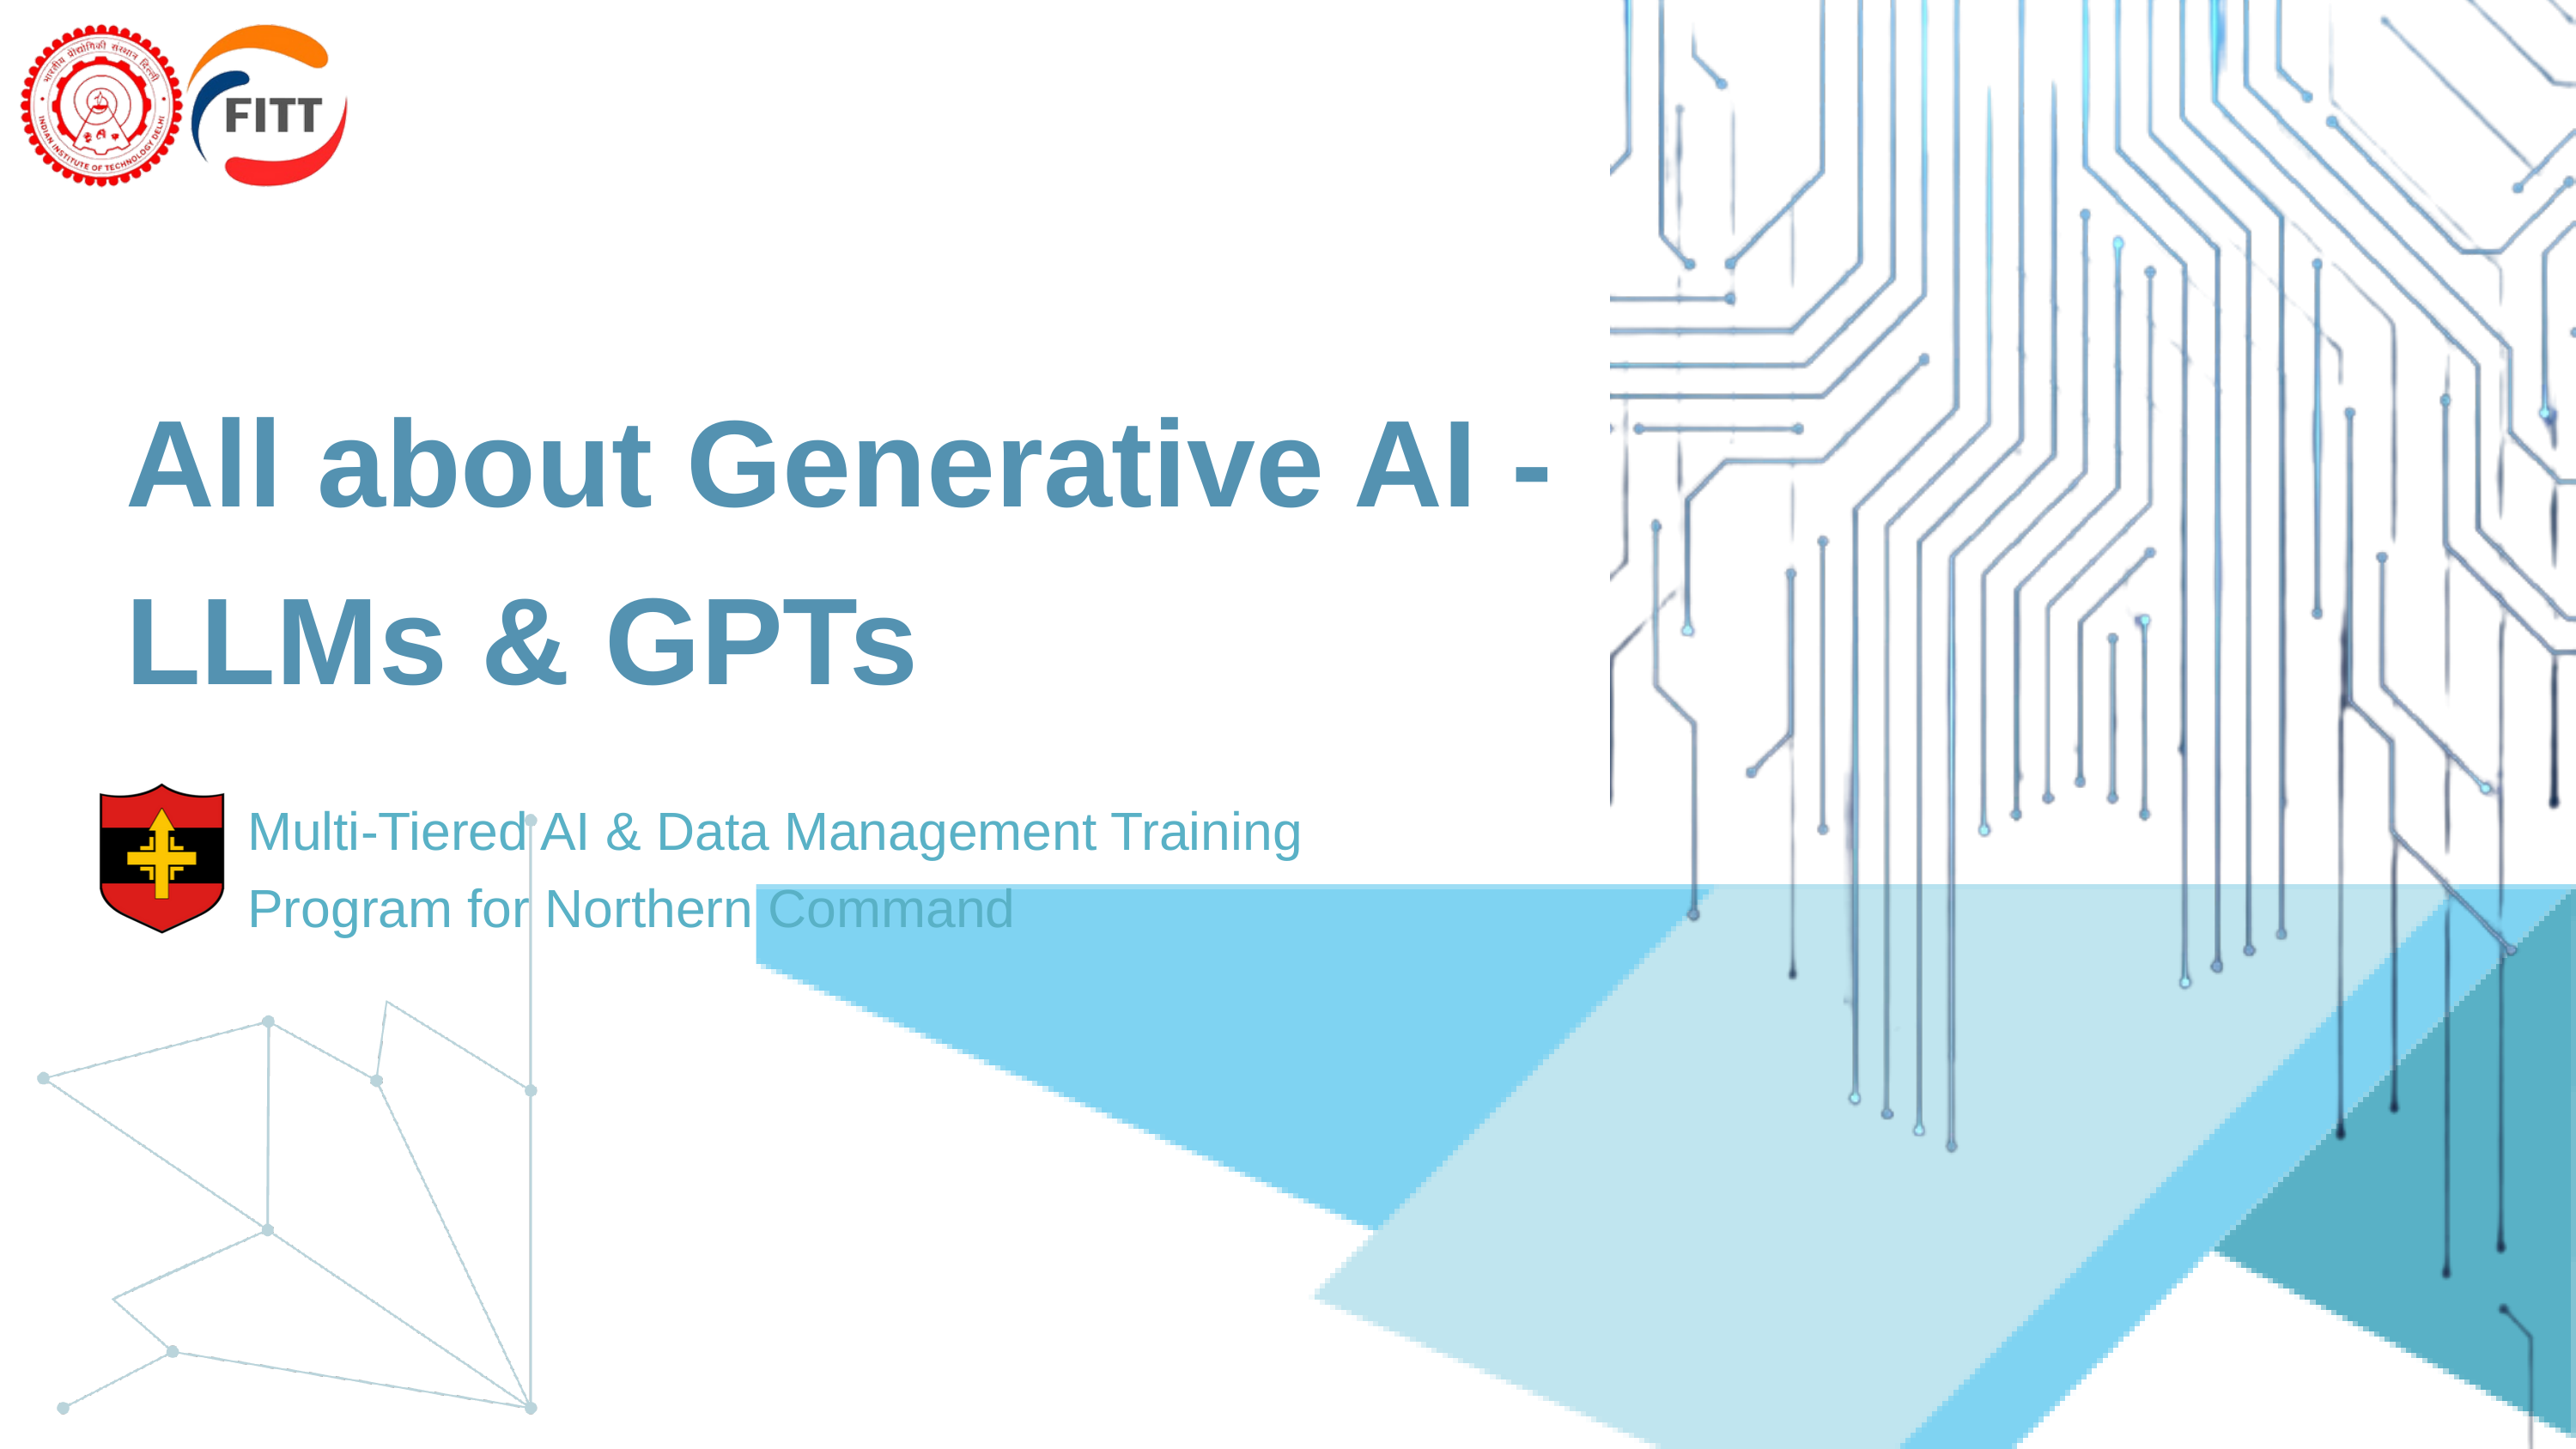

All about Generative AI - LLMs & GPTs

Multi-Tiered AI & Data Management Training Program for Northern Command